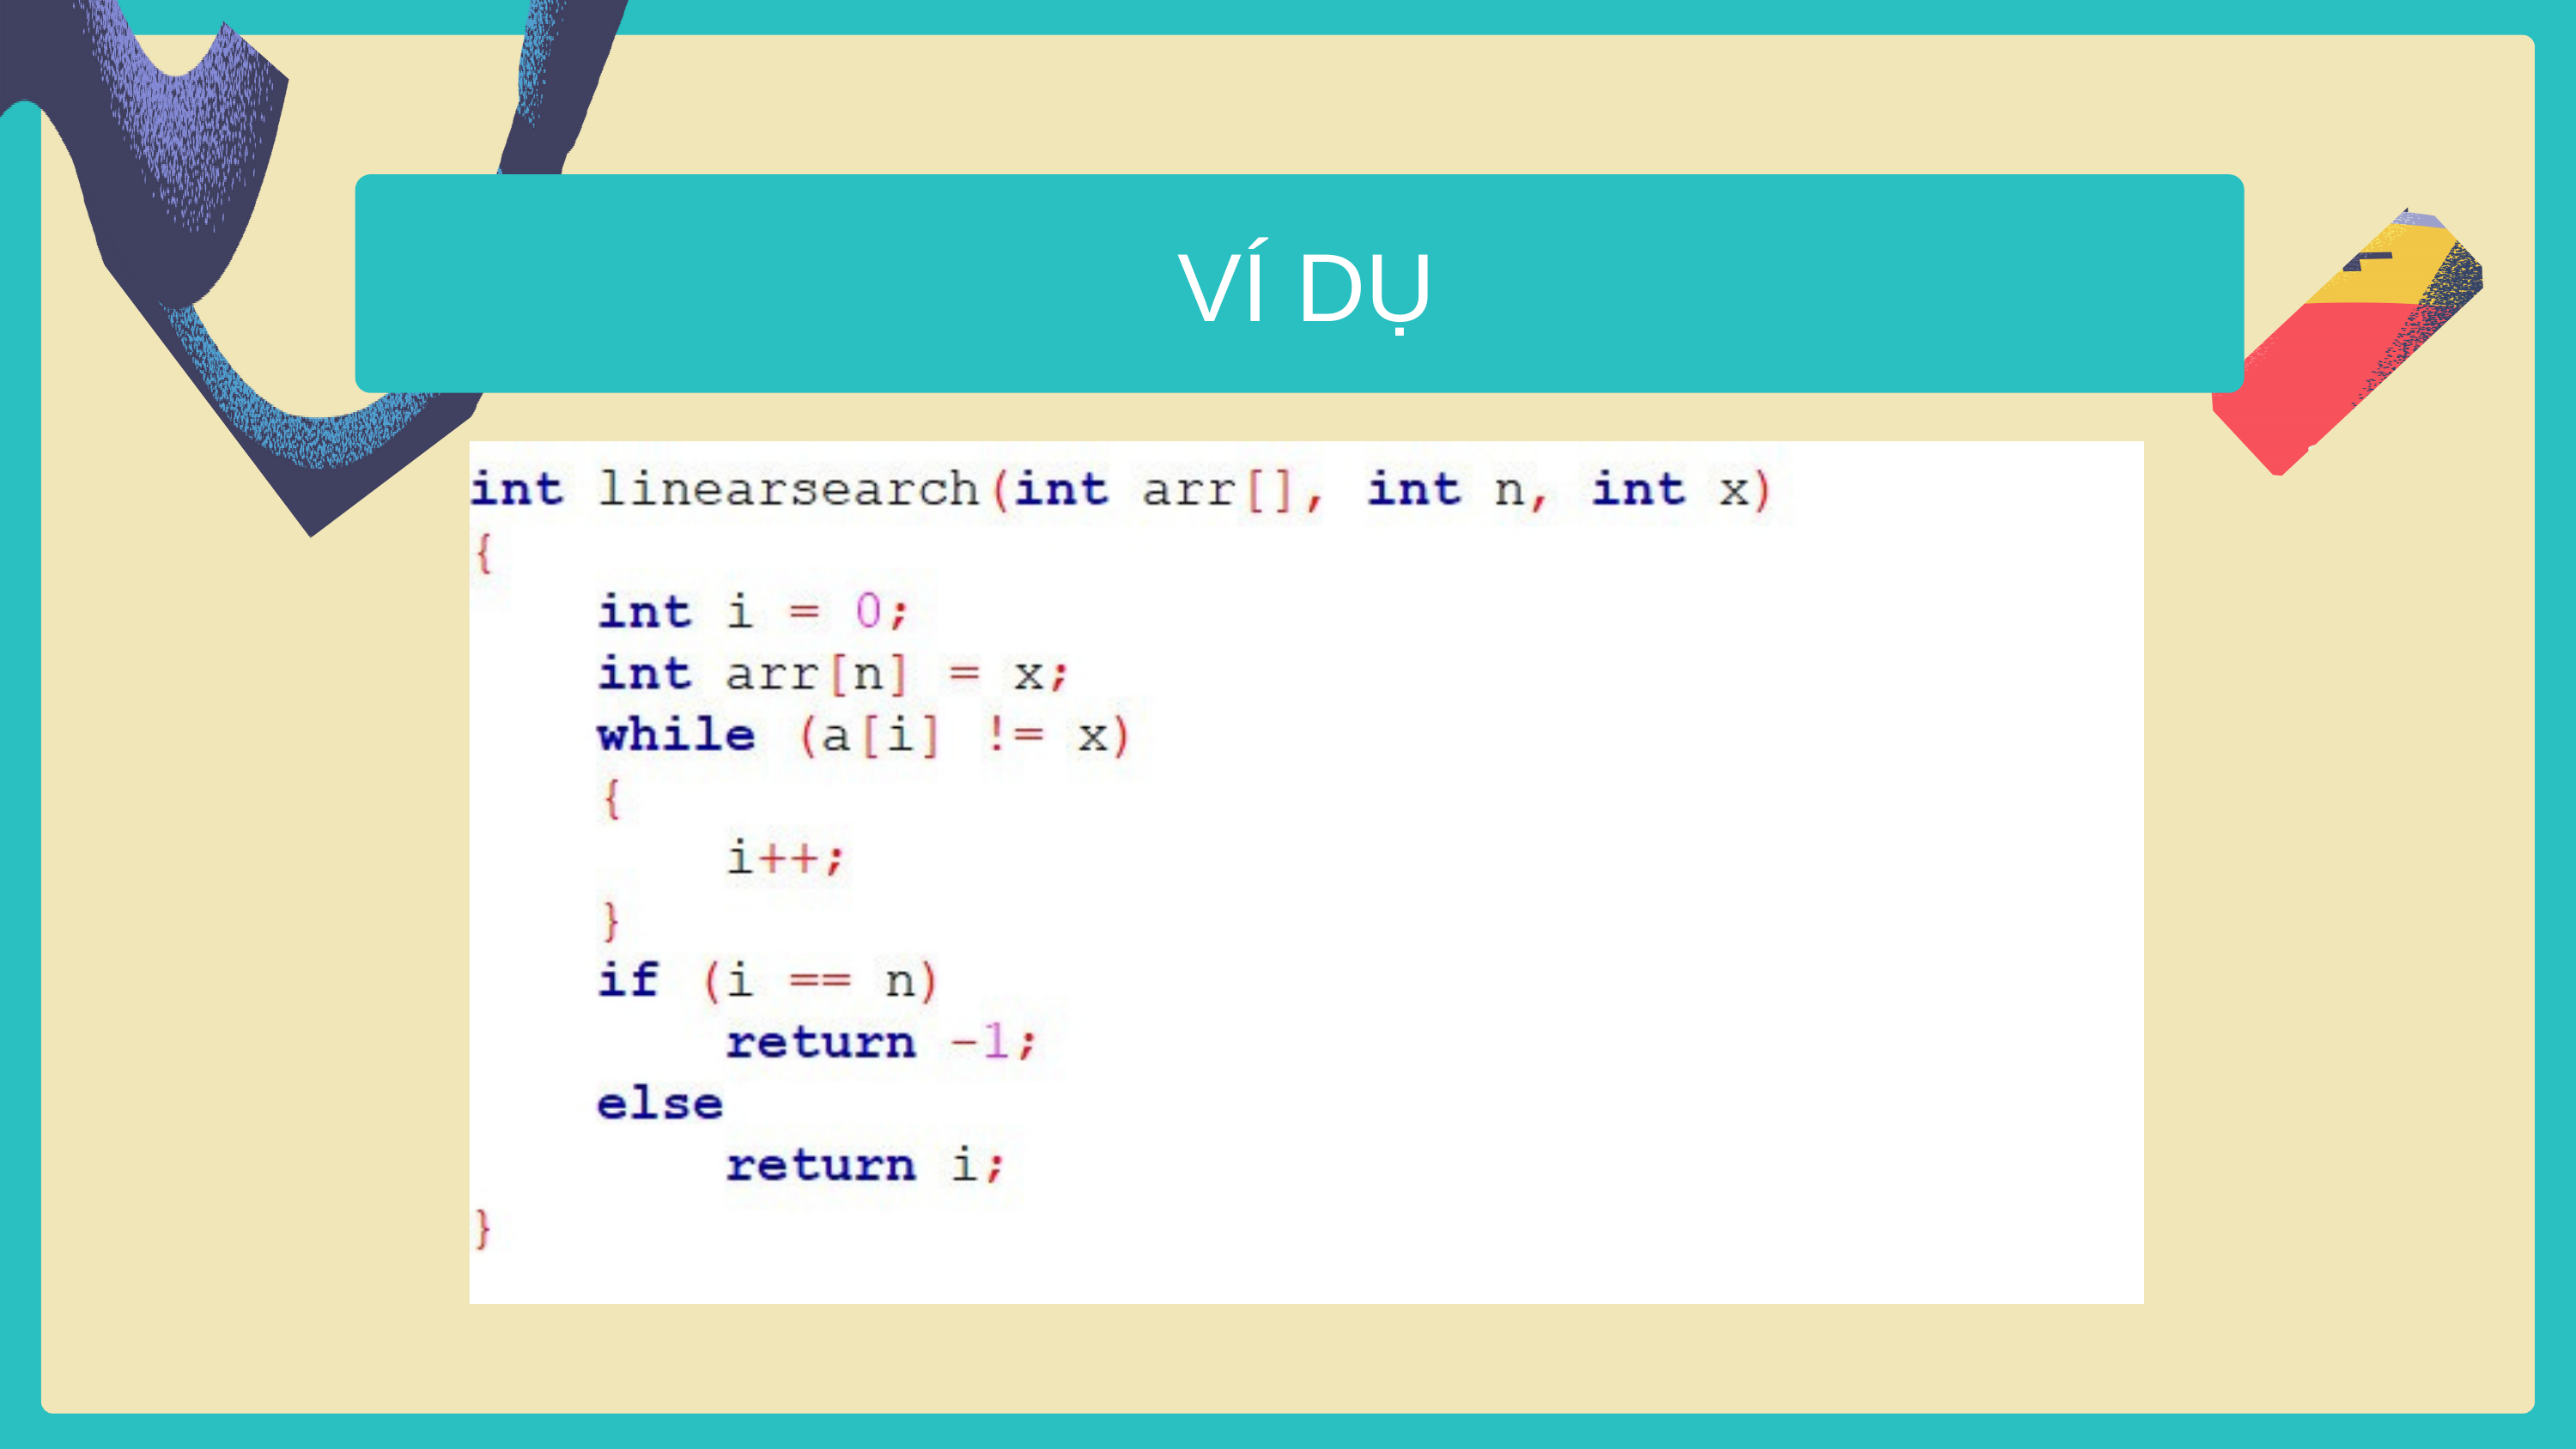

VÍ DỤ
|  |
| --- |